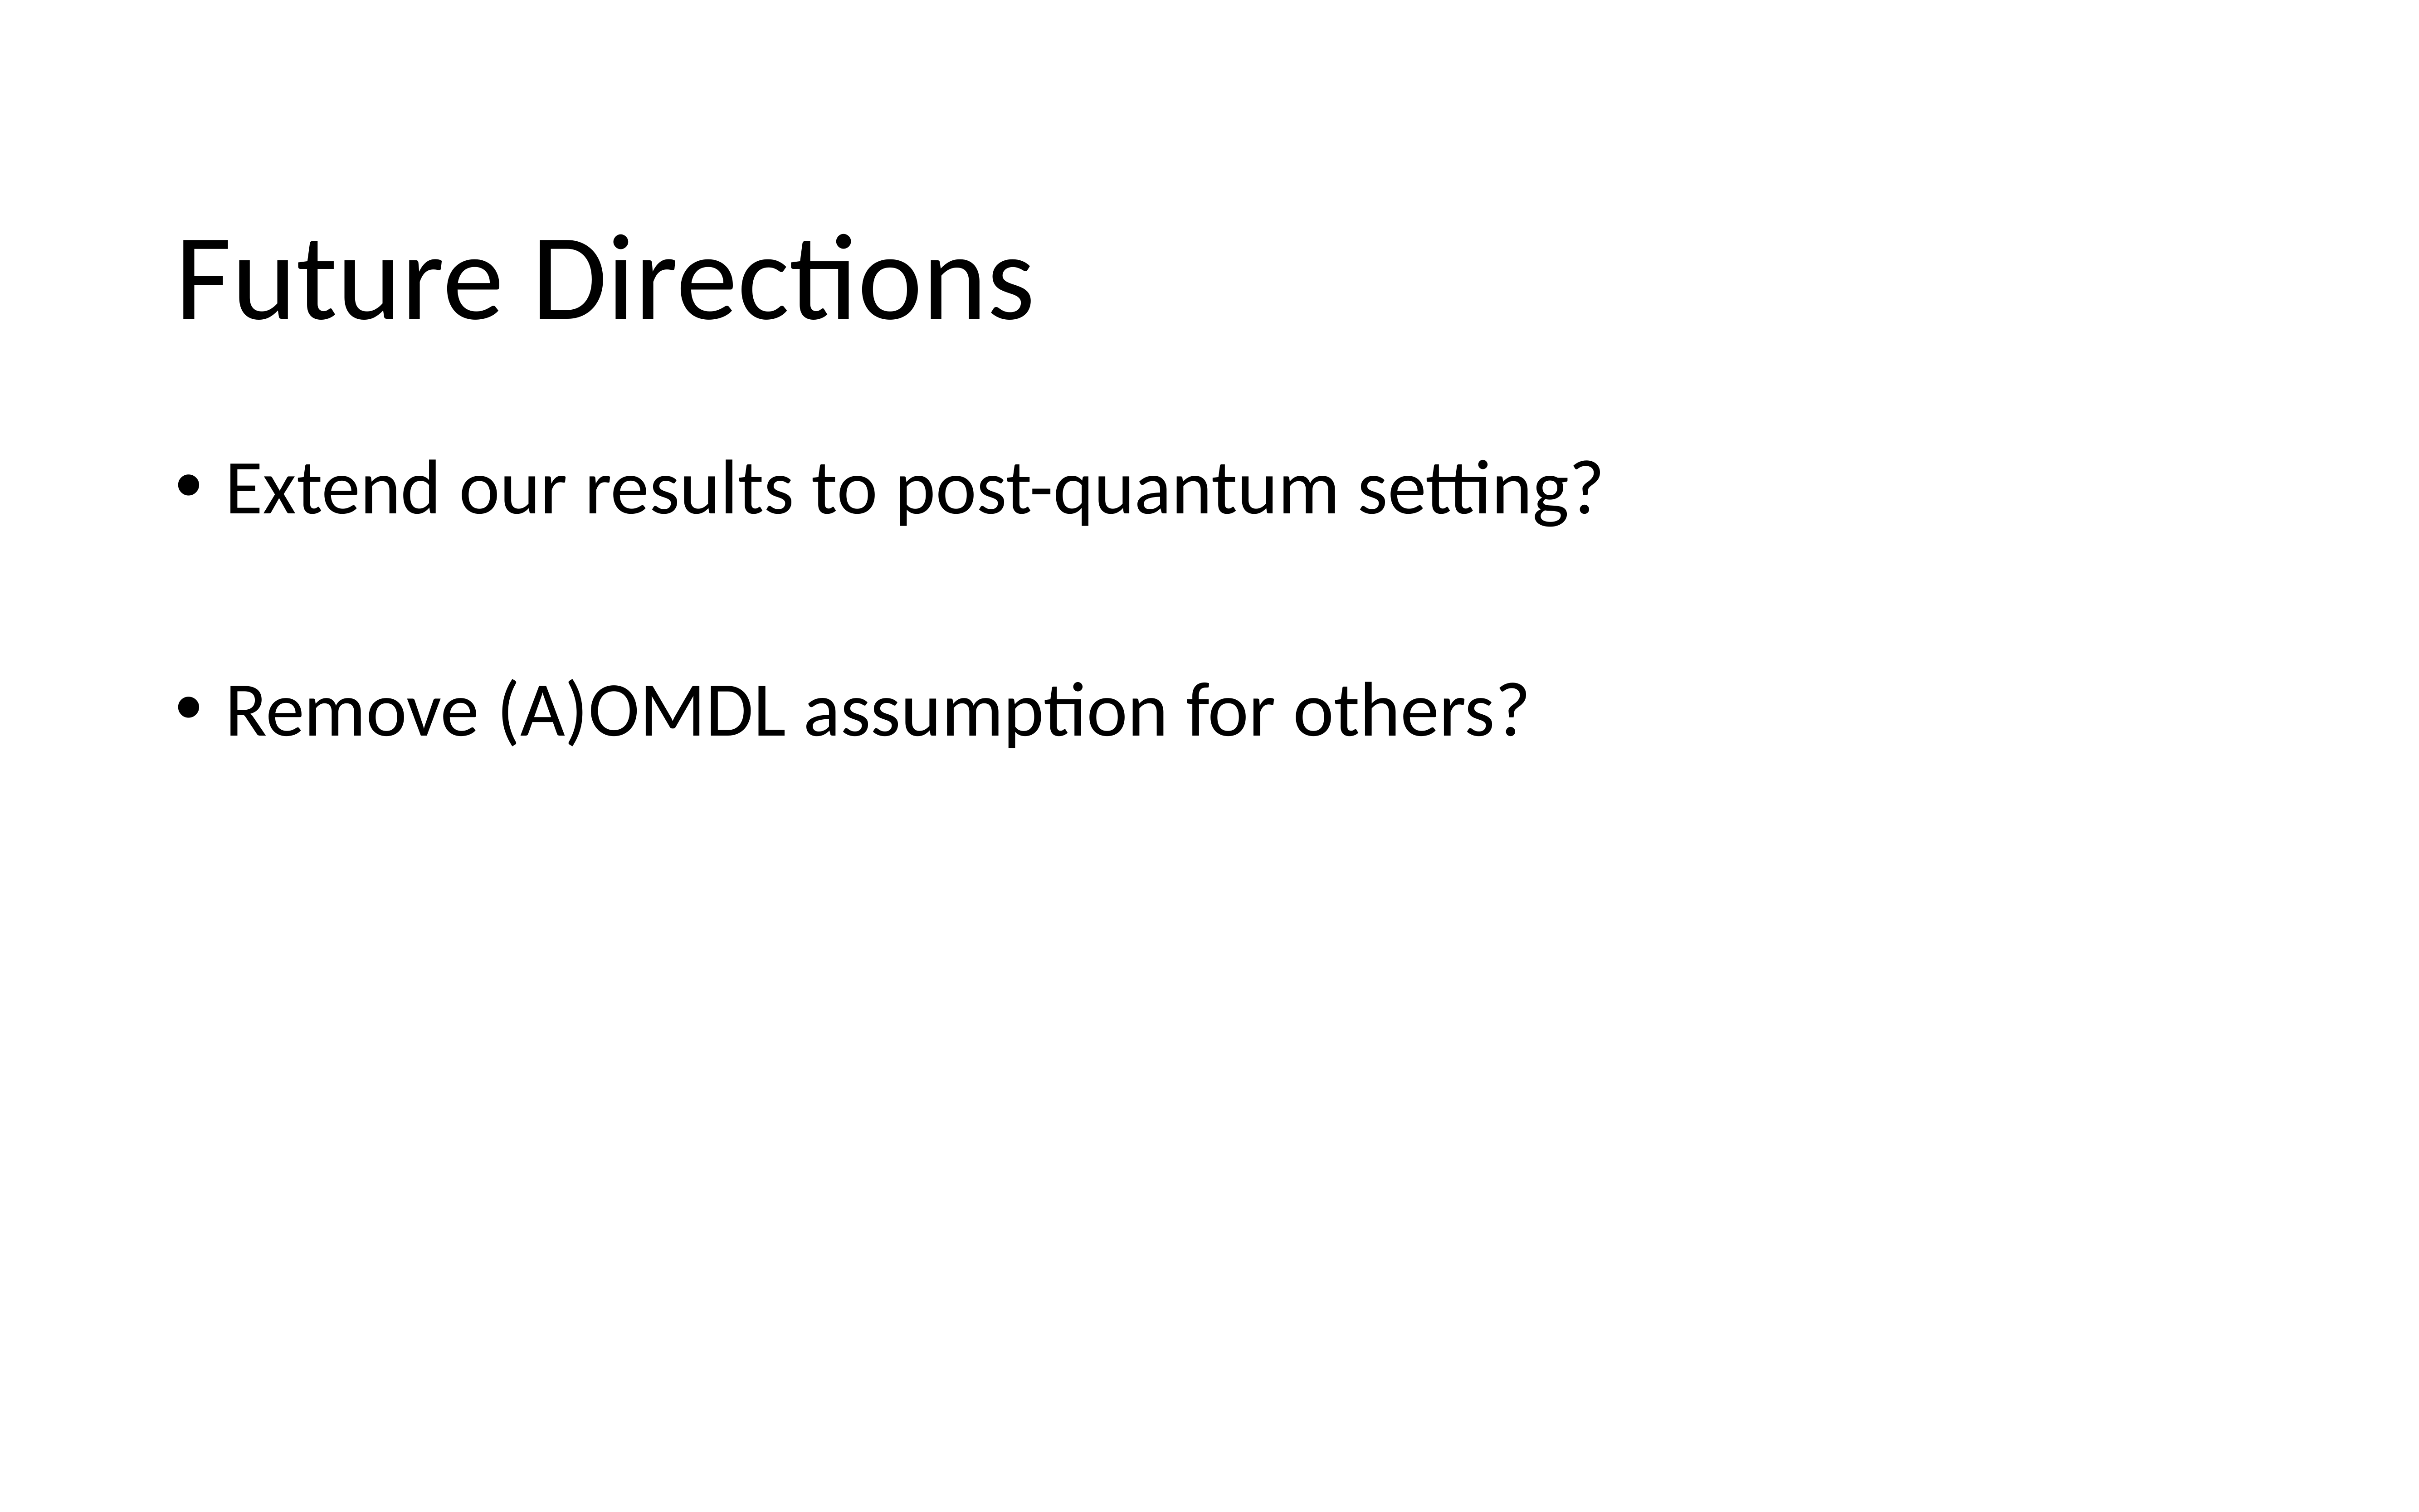

# Future Directions
Extend our results to post-quantum setting?

Remove (A)OMDL assumption for others?